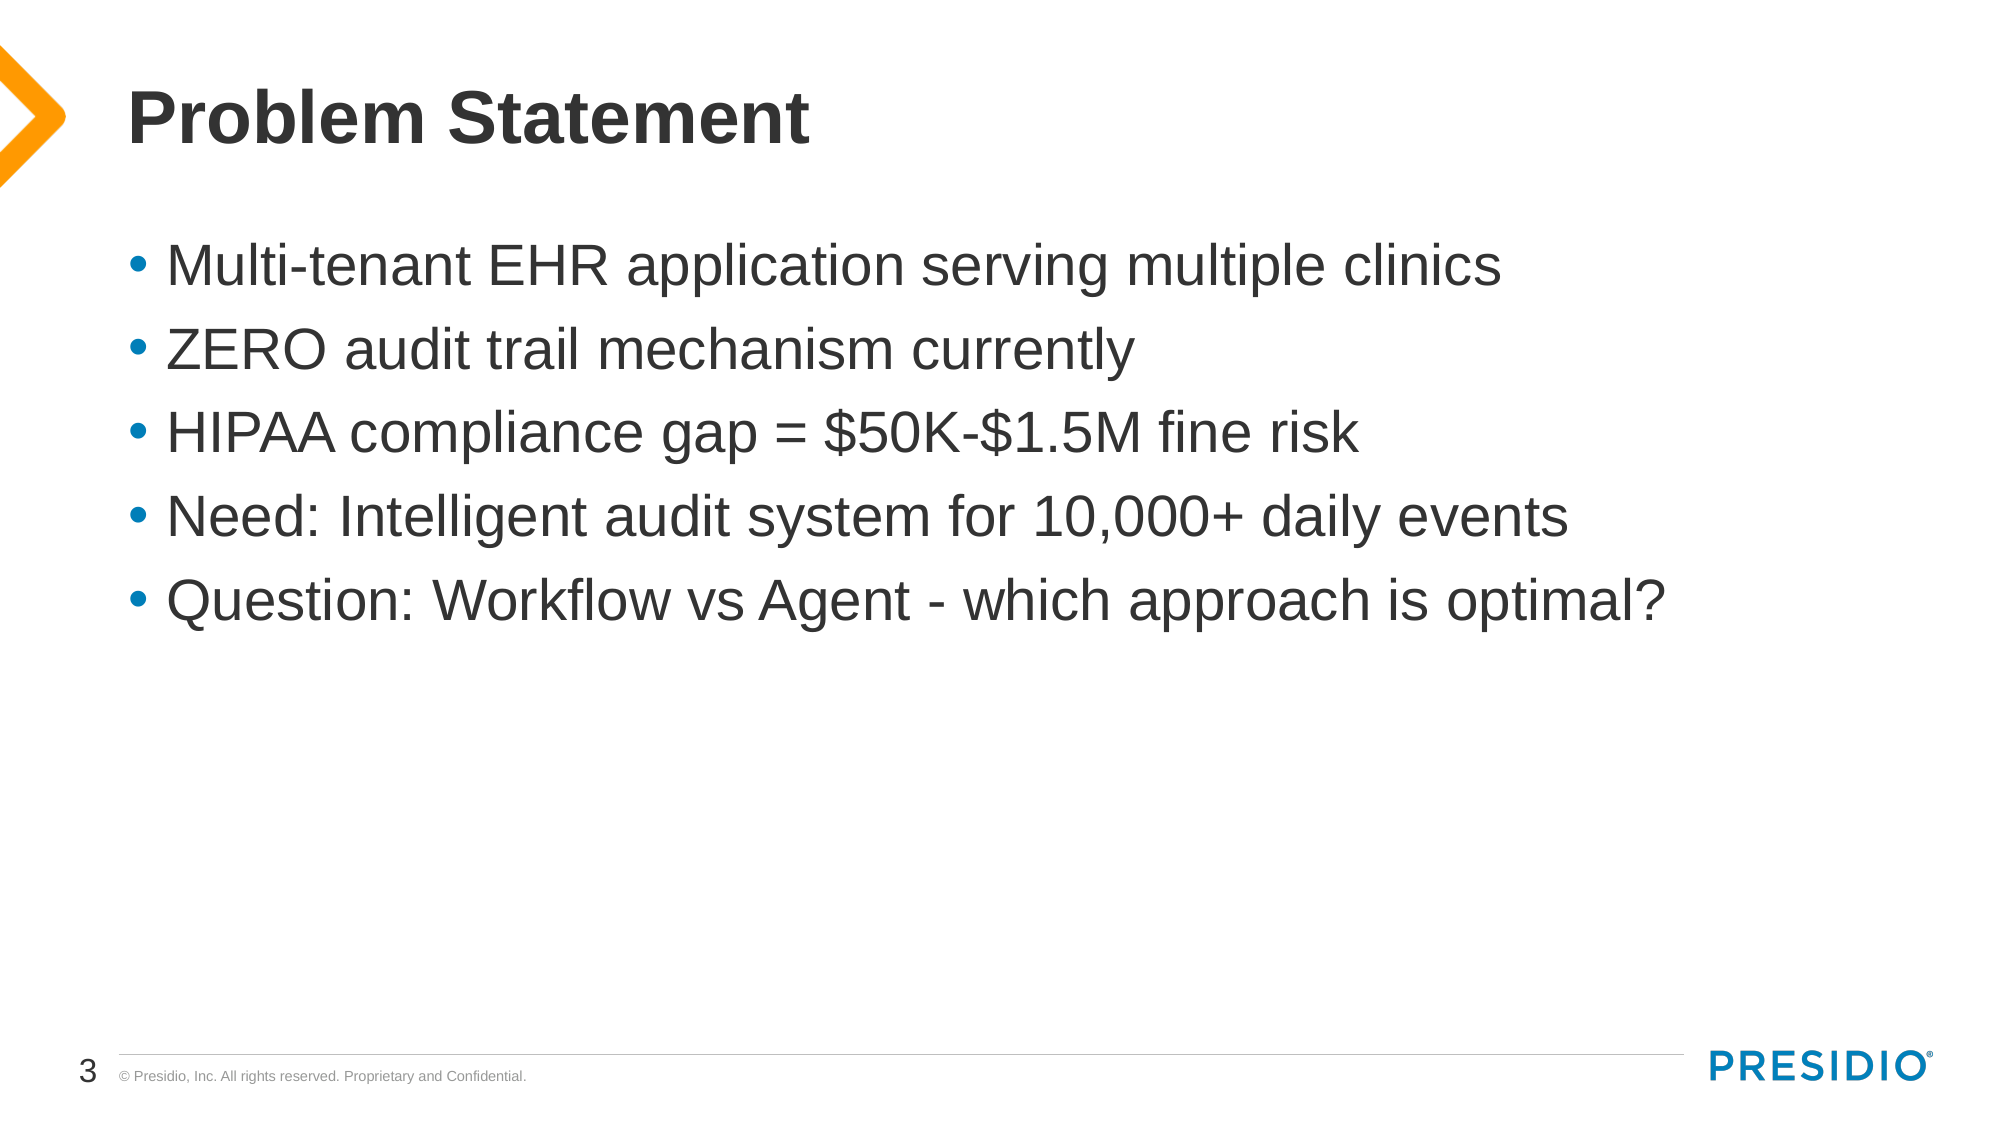

# Problem Statement
Multi-tenant EHR application serving multiple clinics
ZERO audit trail mechanism currently
HIPAA compliance gap = $50K-$1.5M fine risk
Need: Intelligent audit system for 10,000+ daily events
Question: Workflow vs Agent - which approach is optimal?
3